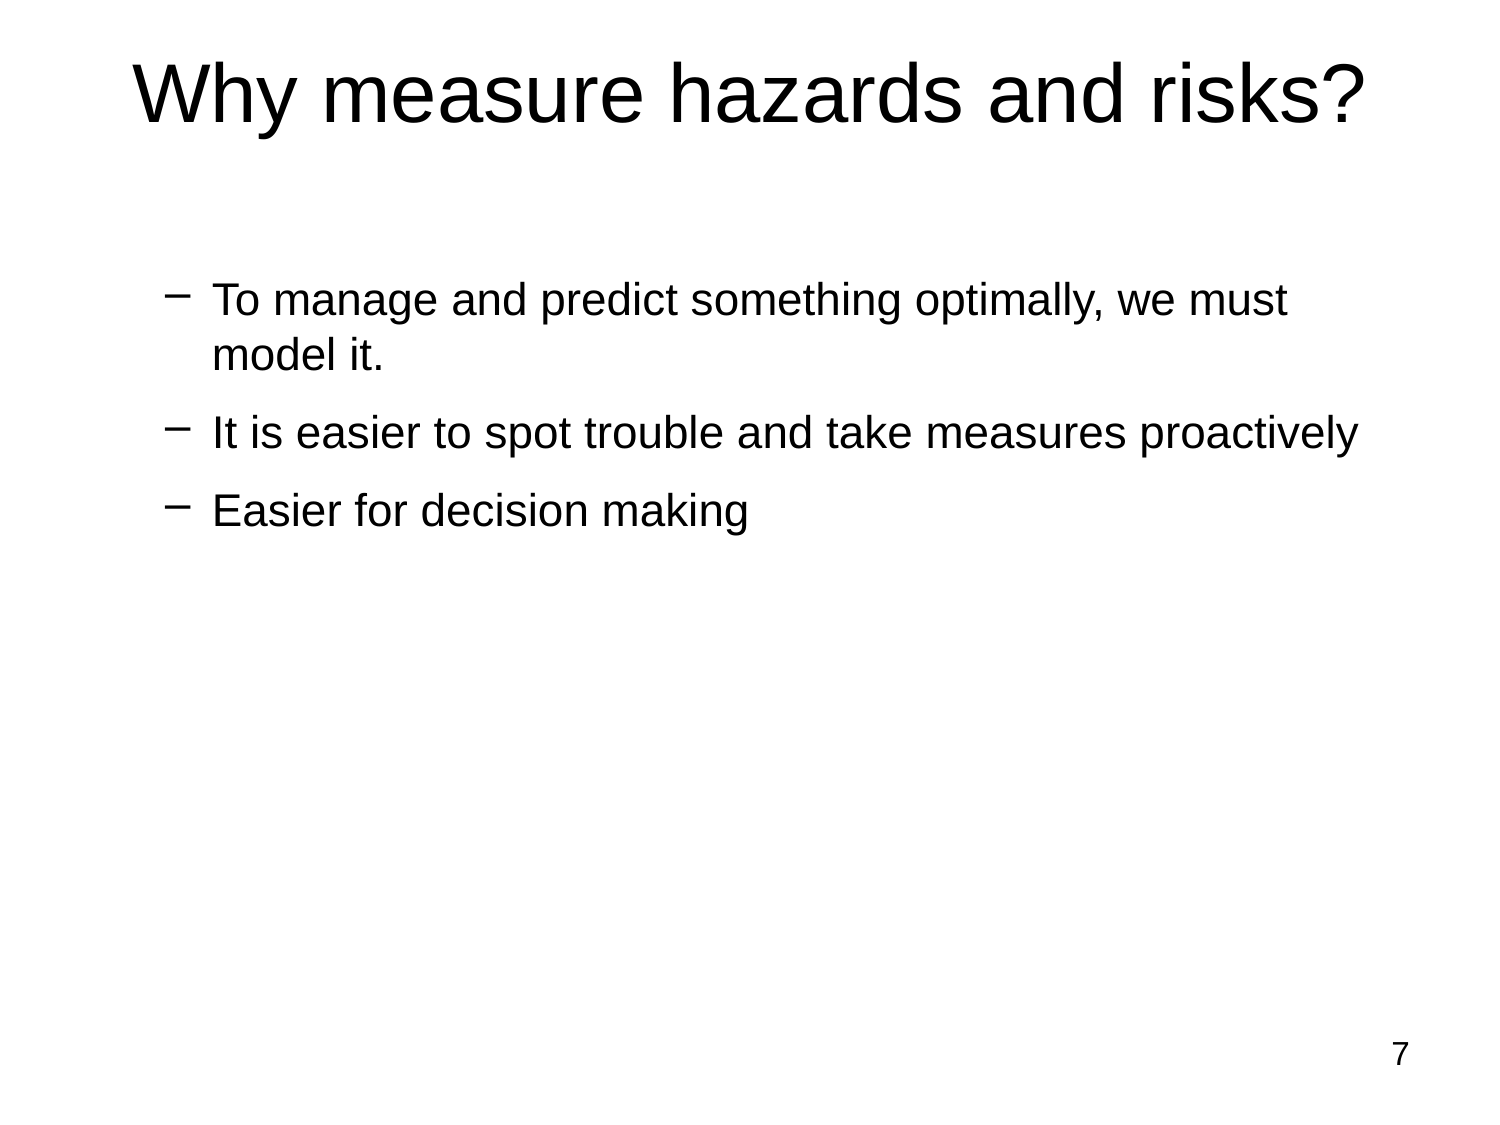

# Why measure hazards and risks?
To manage and predict something optimally, we must model it.
It is easier to spot trouble and take measures proactively
Easier for decision making

7